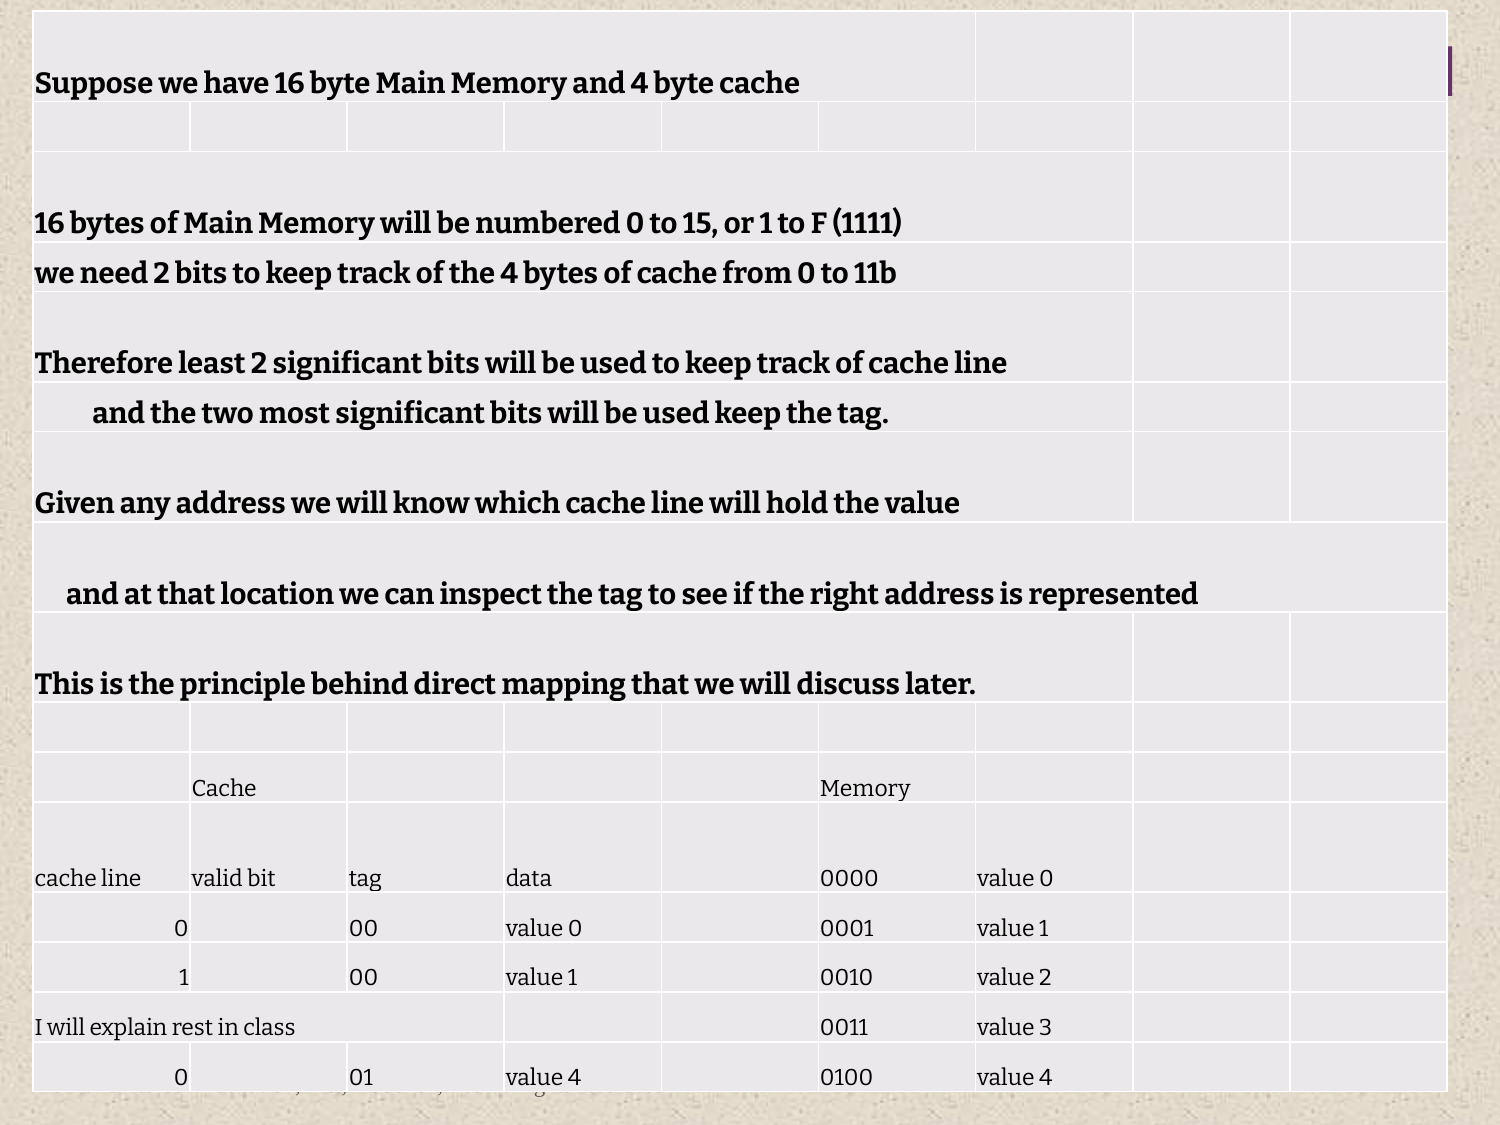

| Suppose we have 16 byte Main Memory and 4 byte cache |  |  |  |  |  |  |  |  |
| --- | --- | --- | --- | --- | --- | --- | --- | --- |
|  |  |  |  |  |  |  |  |  |
| 16 bytes of Main Memory will be numbered 0 to 15, or 1 to F (1111) |  |  |  |  |  |  |  |  |
| we need 2 bits to keep track of the 4 bytes of cache from 0 to 11b |  |  |  |  |  |  |  |  |
| Therefore least 2 significant bits will be used to keep track of cache line |  |  |  |  |  |  |  |  |
| and the two most significant bits will be used keep the tag. |  |  |  |  |  |  |  |  |
| Given any address we will know which cache line will hold the value |  |  |  |  |  |  |  |  |
| and at that location we can inspect the tag to see if the right address is represented |  |  |  |  |  |  |  |  |
| This is the principle behind direct mapping that we will discuss later. |  |  |  |  |  |  |  |  |
|  |  |  |  |  |  |  |  |  |
|  | Cache |  |  |  | Memory |  |  |  |
| cache line | valid bit | tag | data |  | 0000 | value 0 |  |  |
| 0 |  | 00 | value 0 |  | 0001 | value 1 |  |  |
| 1 |  | 00 | value 1 |  | 0010 | value 2 |  |  |
| I will explain rest in class |  |  |  |  | 0011 | value 3 |  |  |
| 0 |  | 01 | value 4 |  | 0100 | value 4 |  |  |
© 2016 Pearson Education, Inc., Hoboken, NJ. All rights reserved.